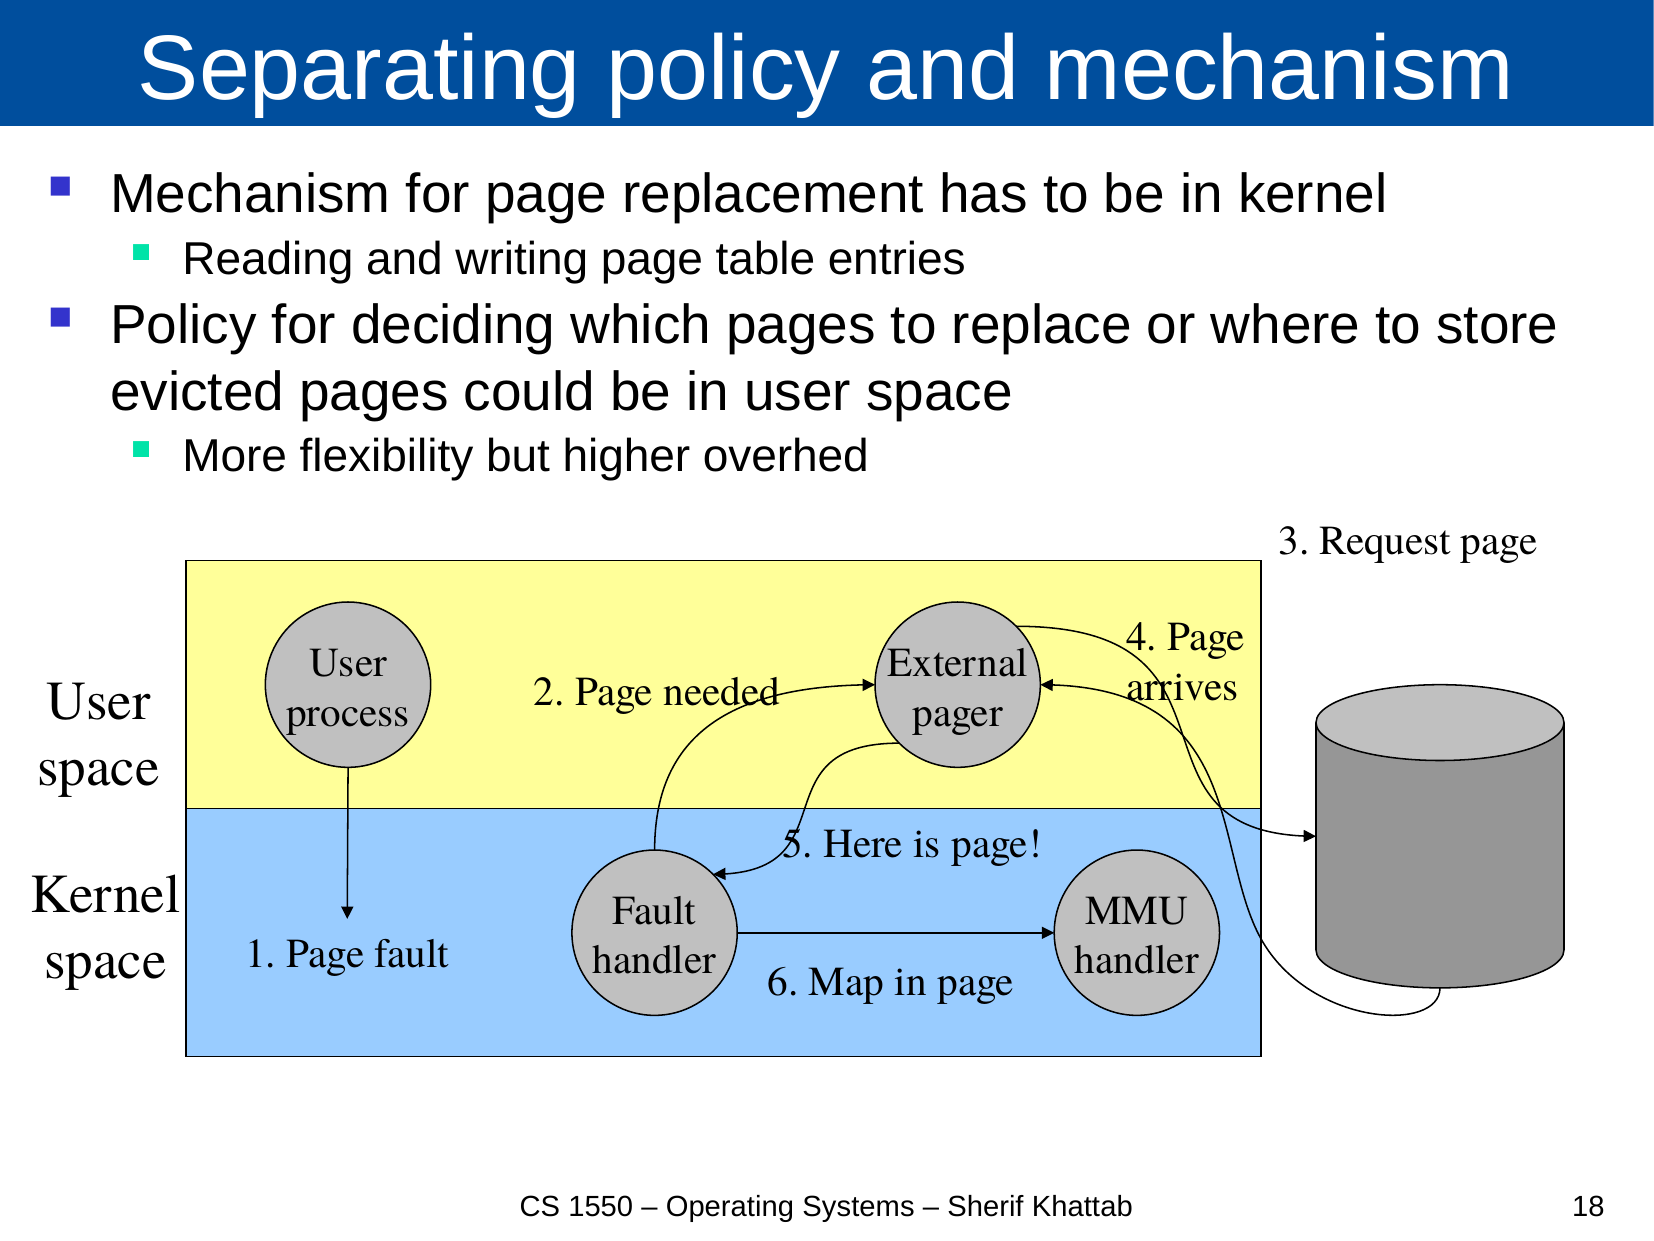

# Separating policy and mechanism
Mechanism for page replacement has to be in kernel
Reading and writing page table entries
Policy for deciding which pages to replace or where to store evicted pages could be in user space
More flexibility but higher overhed
3. Request page

User
process
External
pager
4. Page
arrives
User
space
2. Page needed

5. Here is page!
Fault
handler
MMU
handler
Kernel
space
1. Page fault
6. Map in page
CS 1550 – Operating Systems – Sherif Khattab
18